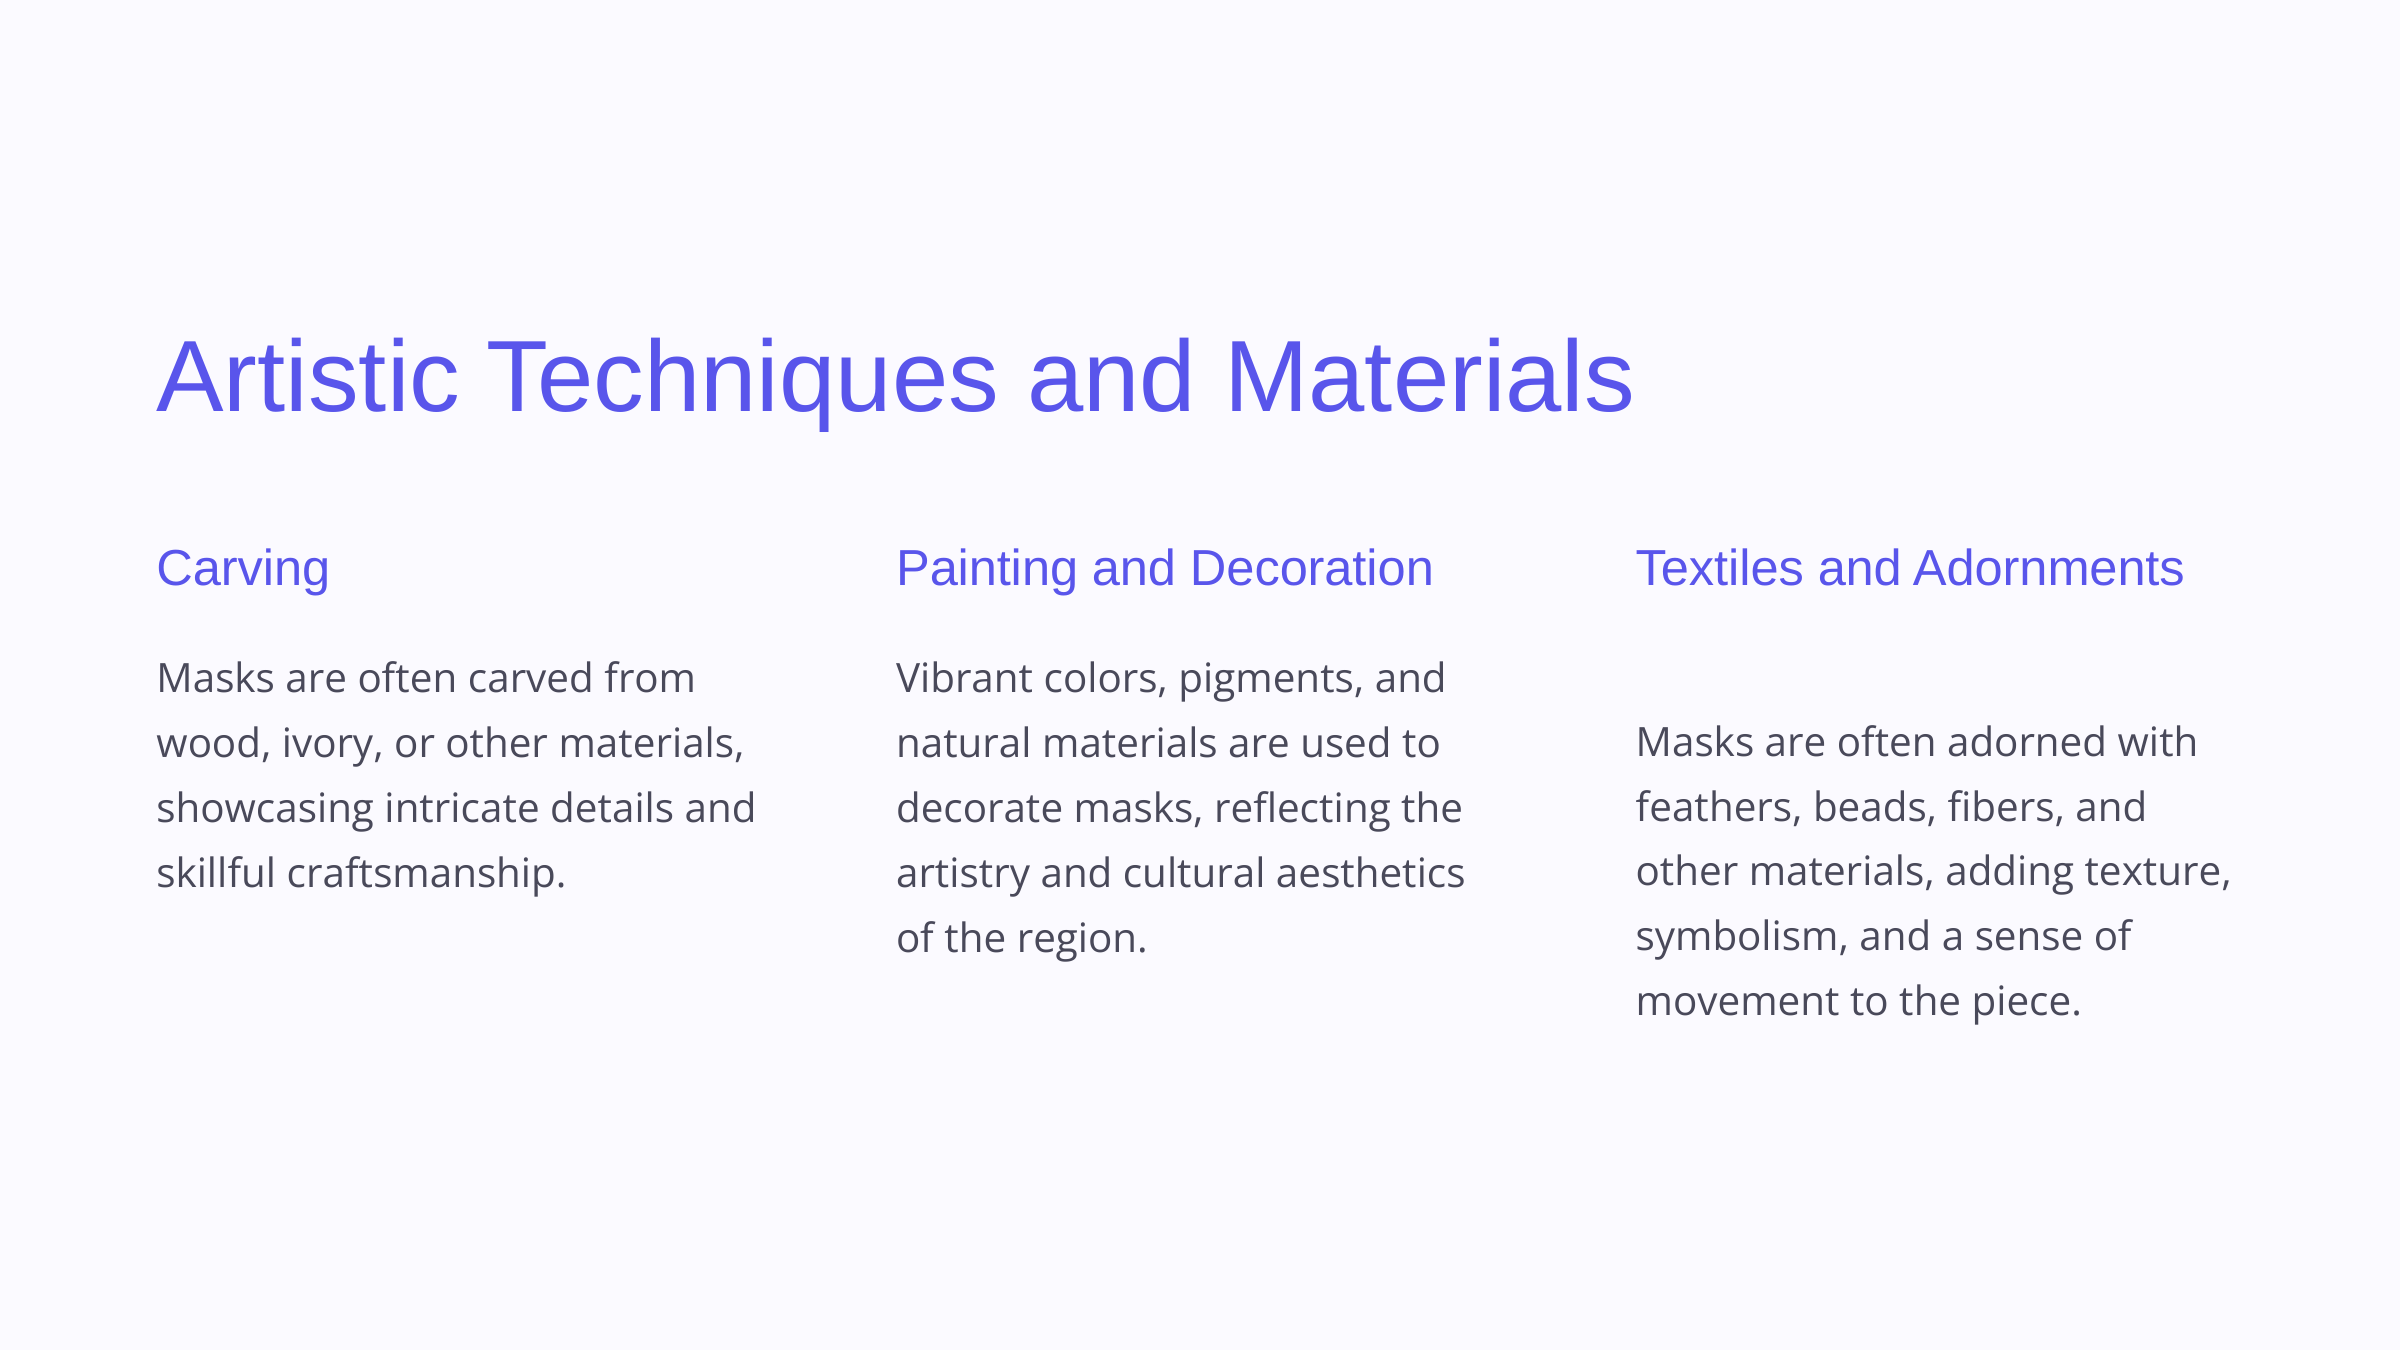

Artistic Techniques and Materials
Carving
Painting and Decoration
Textiles and Adornments
Masks are often carved from wood, ivory, or other materials, showcasing intricate details and skillful craftsmanship.
Vibrant colors, pigments, and natural materials are used to decorate masks, reflecting the artistry and cultural aesthetics of the region.
Masks are often adorned with feathers, beads, fibers, and other materials, adding texture, symbolism, and a sense of movement to the piece.